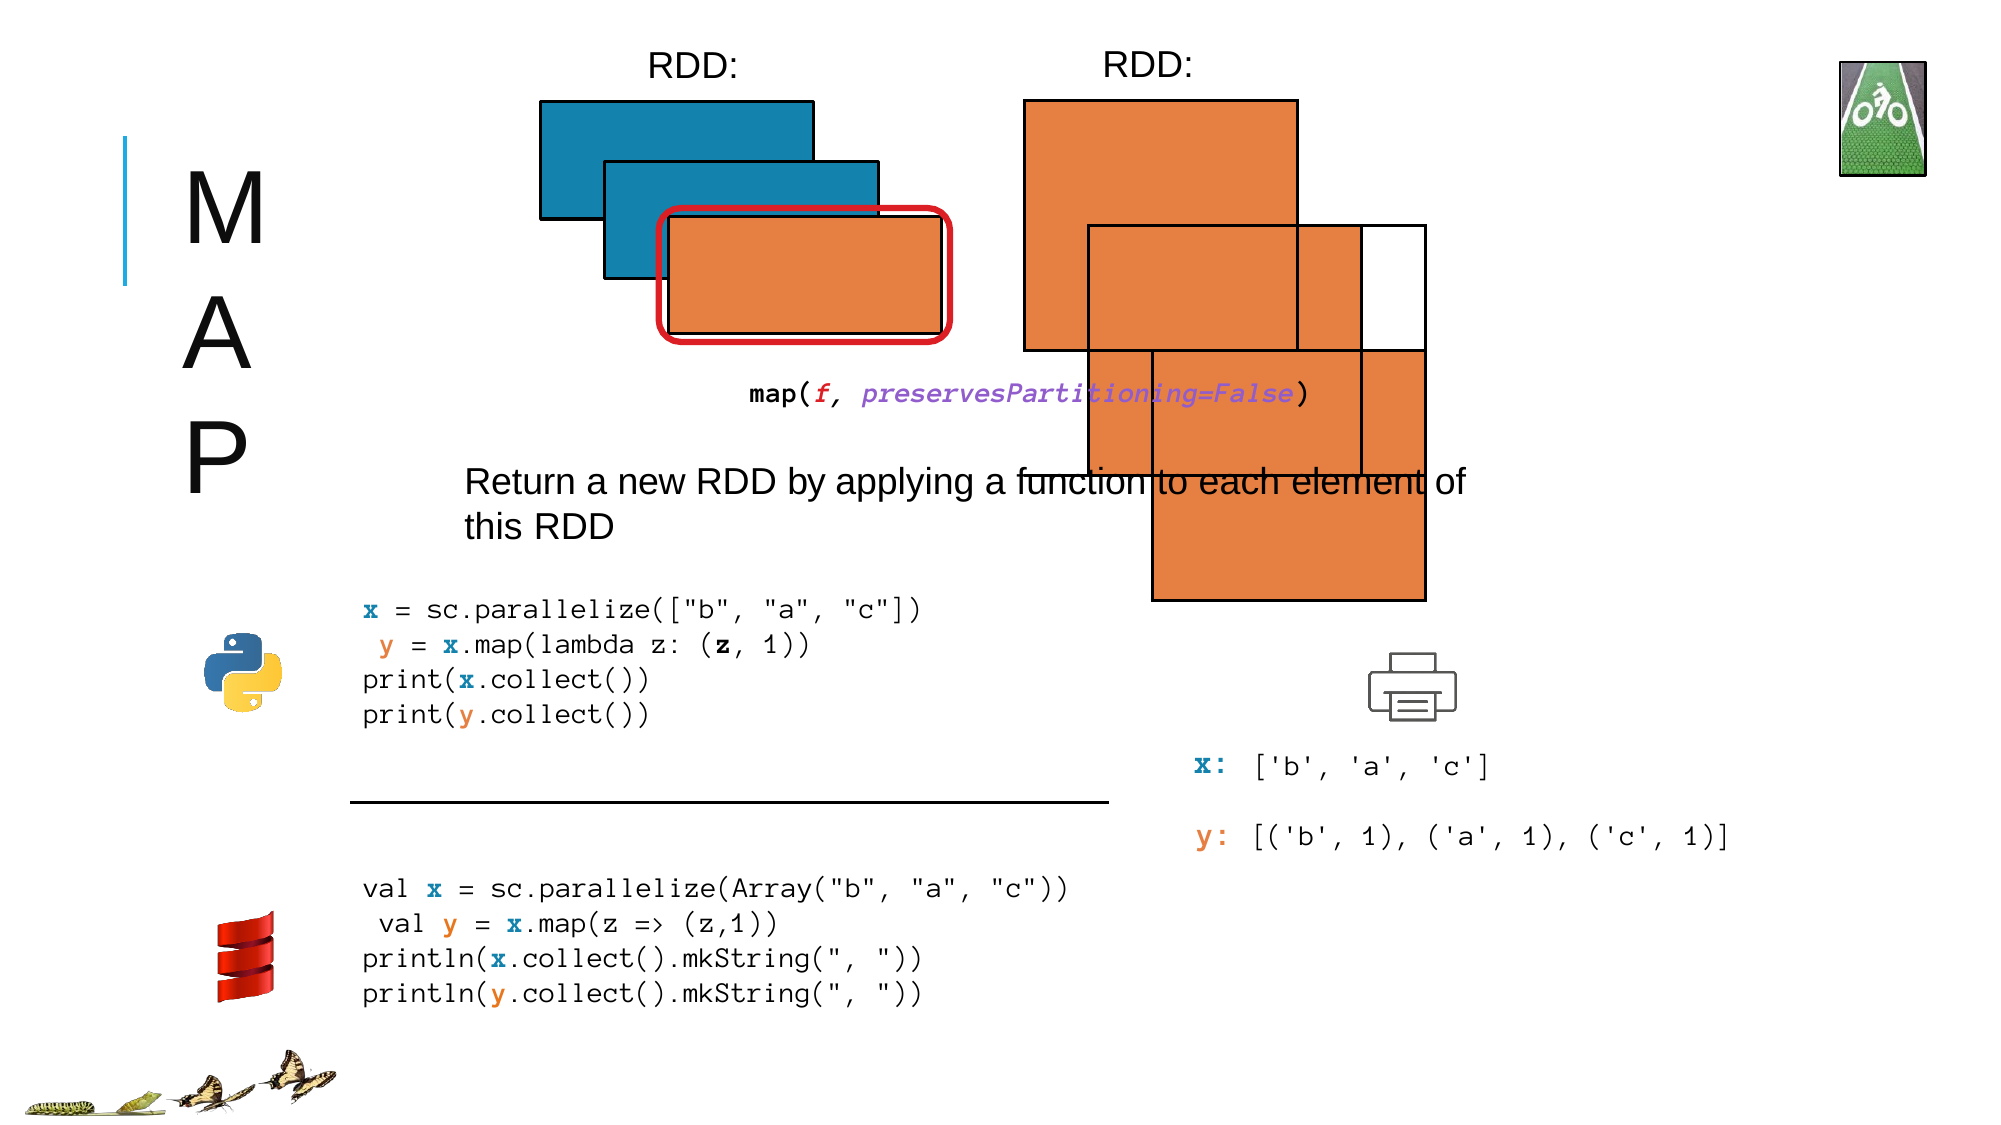

# RDD: y
RDD: x

|  |  |  |  |  |
| --- | --- | --- | --- | --- |
|  |  |  |  |  |
|  |  |  |  |  |
|  |  |  |  |  |

MAP

map(f, preservesPartitioning=False)

Return a new RDD by applying a function to each element of this RDD
x = sc.parallelize(["b", "a", "c"])  y = x.map(lambda z: (z, 1))  print(x.collect())  print(y.collect())

x:
['b', 'a', 'c']

y: [('b', 1), ('a', 1), ('c', 1)]
val x = sc.parallelize(Array("b", "a", "c"))  val y = x.map(z => (z,1))  println(x.collect().mkString(", "))
println(y.collect().mkString(", "))